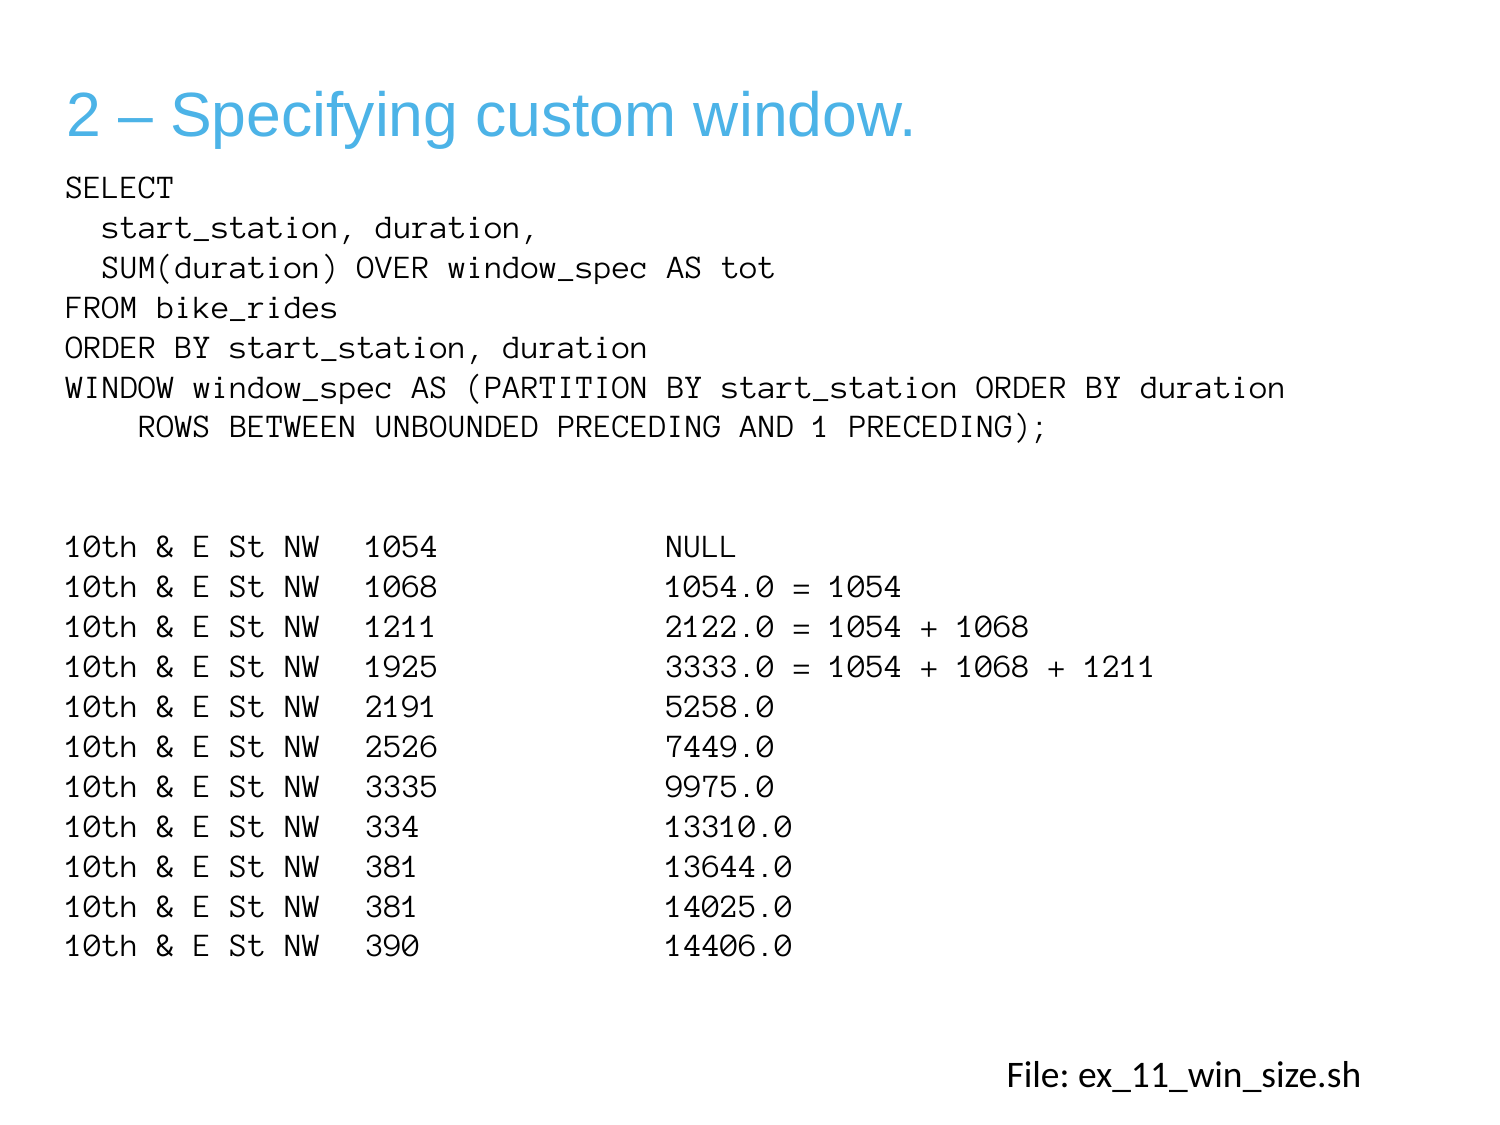

2 – Specifying custom window.
SELECT
  start_station, duration,
  SUM(duration) OVER window_spec AS tot
FROM bike_rides
ORDER BY start_station, duration
WINDOW window_spec AS (PARTITION BY start_station ORDER BY duration
    ROWS BETWEEN UNBOUNDED PRECEDING AND 1 PRECEDING);

﻿10th & E St NW	1054		NULL
10th & E St NW	1068		1054.0 = 1054
10th & E St NW	1211		2122.0 = 1054 + 1068
10th & E St NW	1925		3333.0 = 1054 + 1068 + 1211
10th & E St NW	2191		5258.0
10th & E St NW	2526		7449.0
10th & E St NW	3335		9975.0
10th & E St NW	334		13310.0
10th & E St NW	381		13644.0
10th & E St NW	381		14025.0
10th & E St NW	390		14406.0

File: ex_11_win_size.sh